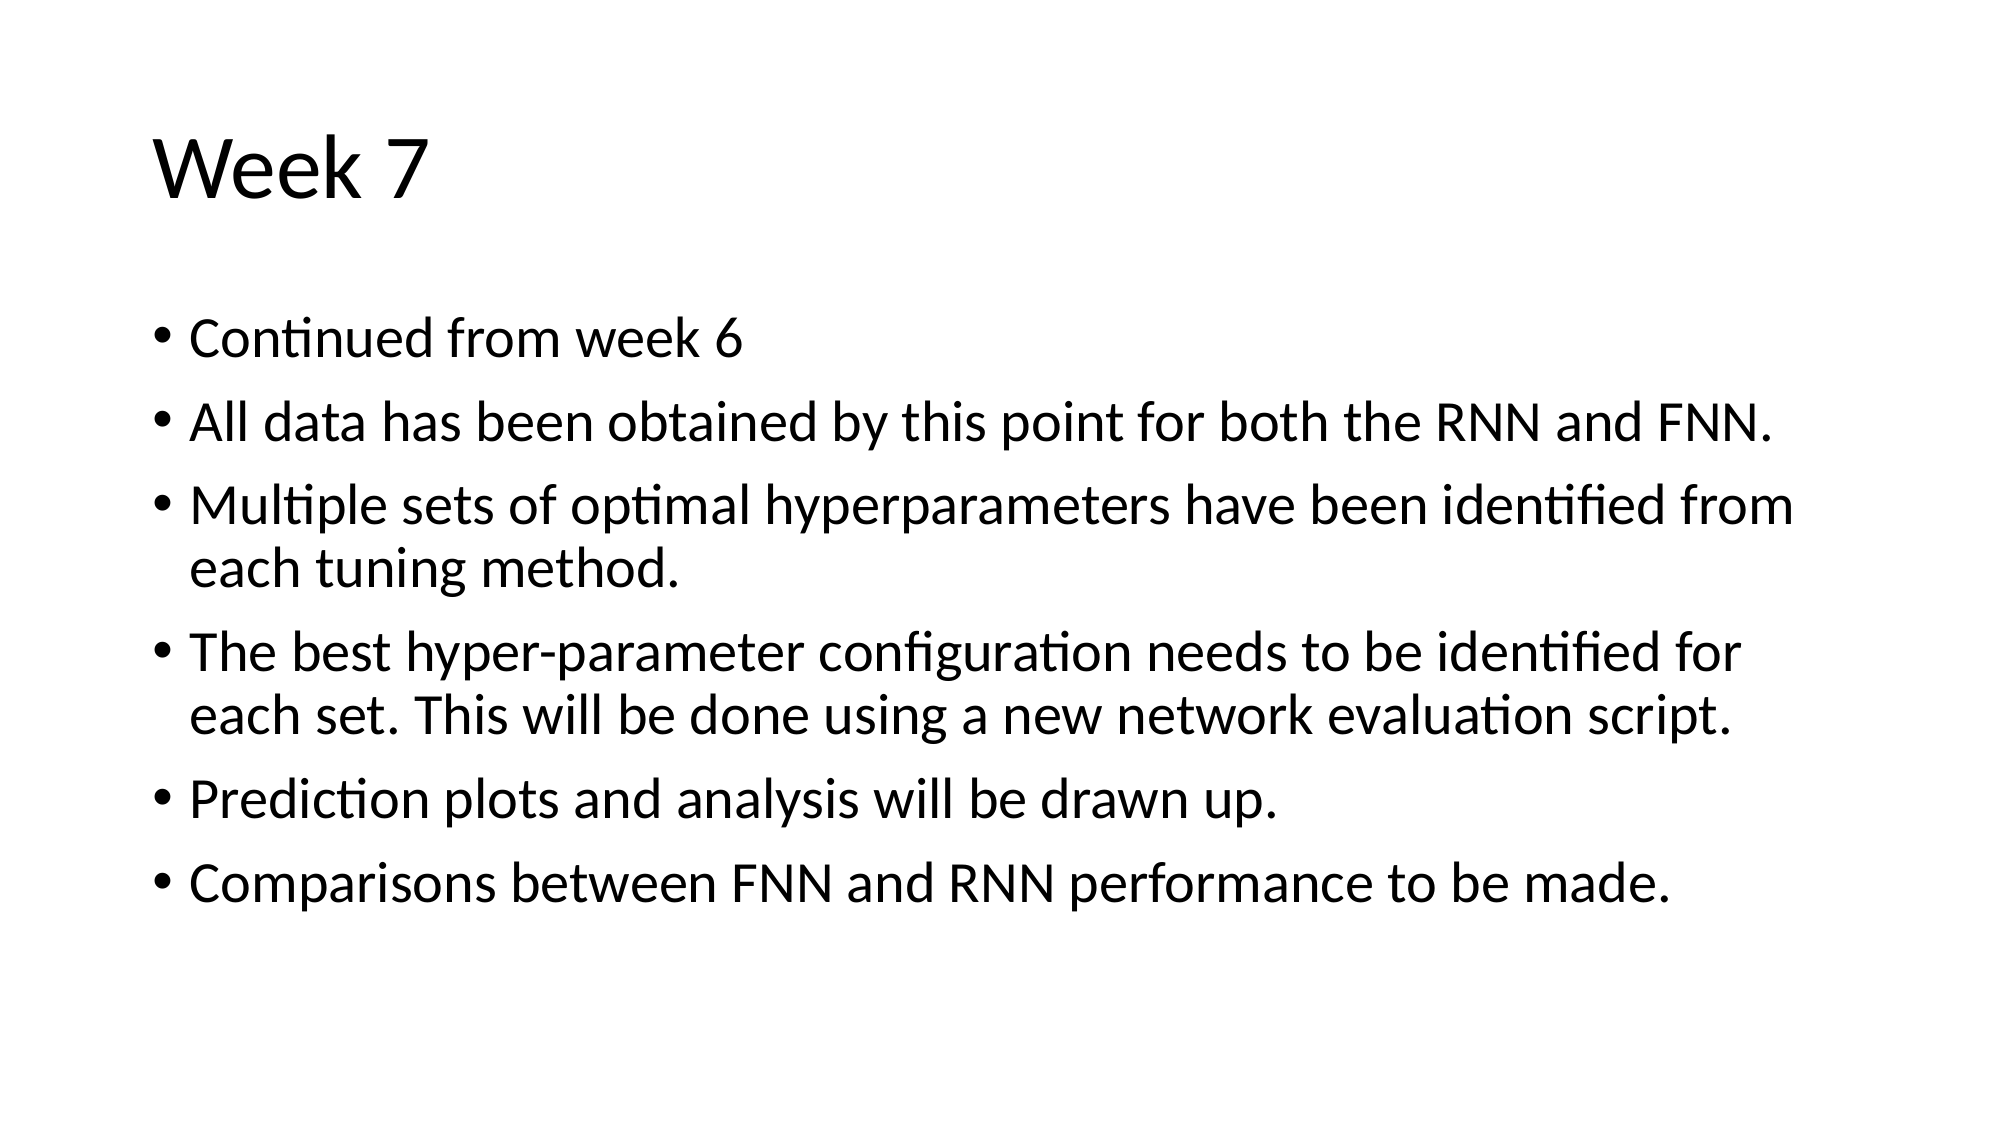

# Week 7
Continued from week 6
All data has been obtained by this point for both the RNN and FNN.
Multiple sets of optimal hyperparameters have been identified from each tuning method.
The best hyper-parameter configuration needs to be identified for each set. This will be done using a new network evaluation script.
Prediction plots and analysis will be drawn up.
Comparisons between FNN and RNN performance to be made.